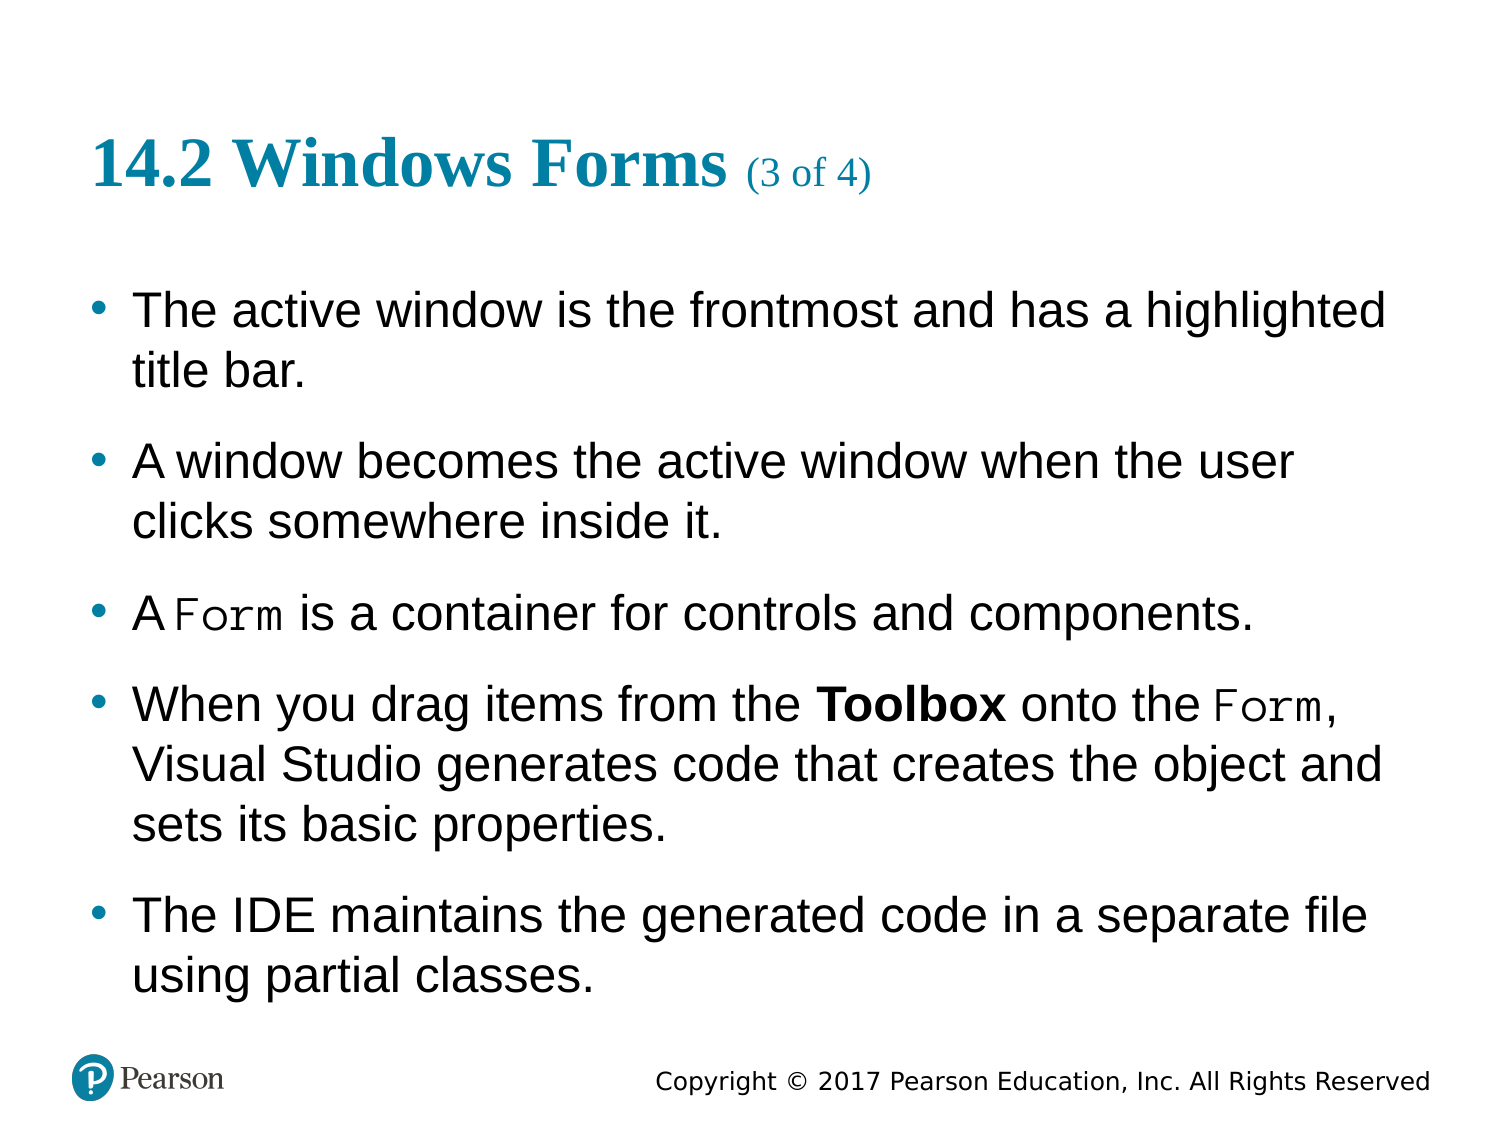

# 14.2 Windows Forms (3 of 4)
The active window is the frontmost and has a highlighted title bar.
A window becomes the active window when the user clicks somewhere inside it.
A Form is a container for controls and components.
When you drag items from the Toolbox onto the Form, Visual Studio generates code that creates the object and sets its basic properties.
The I D E maintains the generated code in a separate file using partial classes.